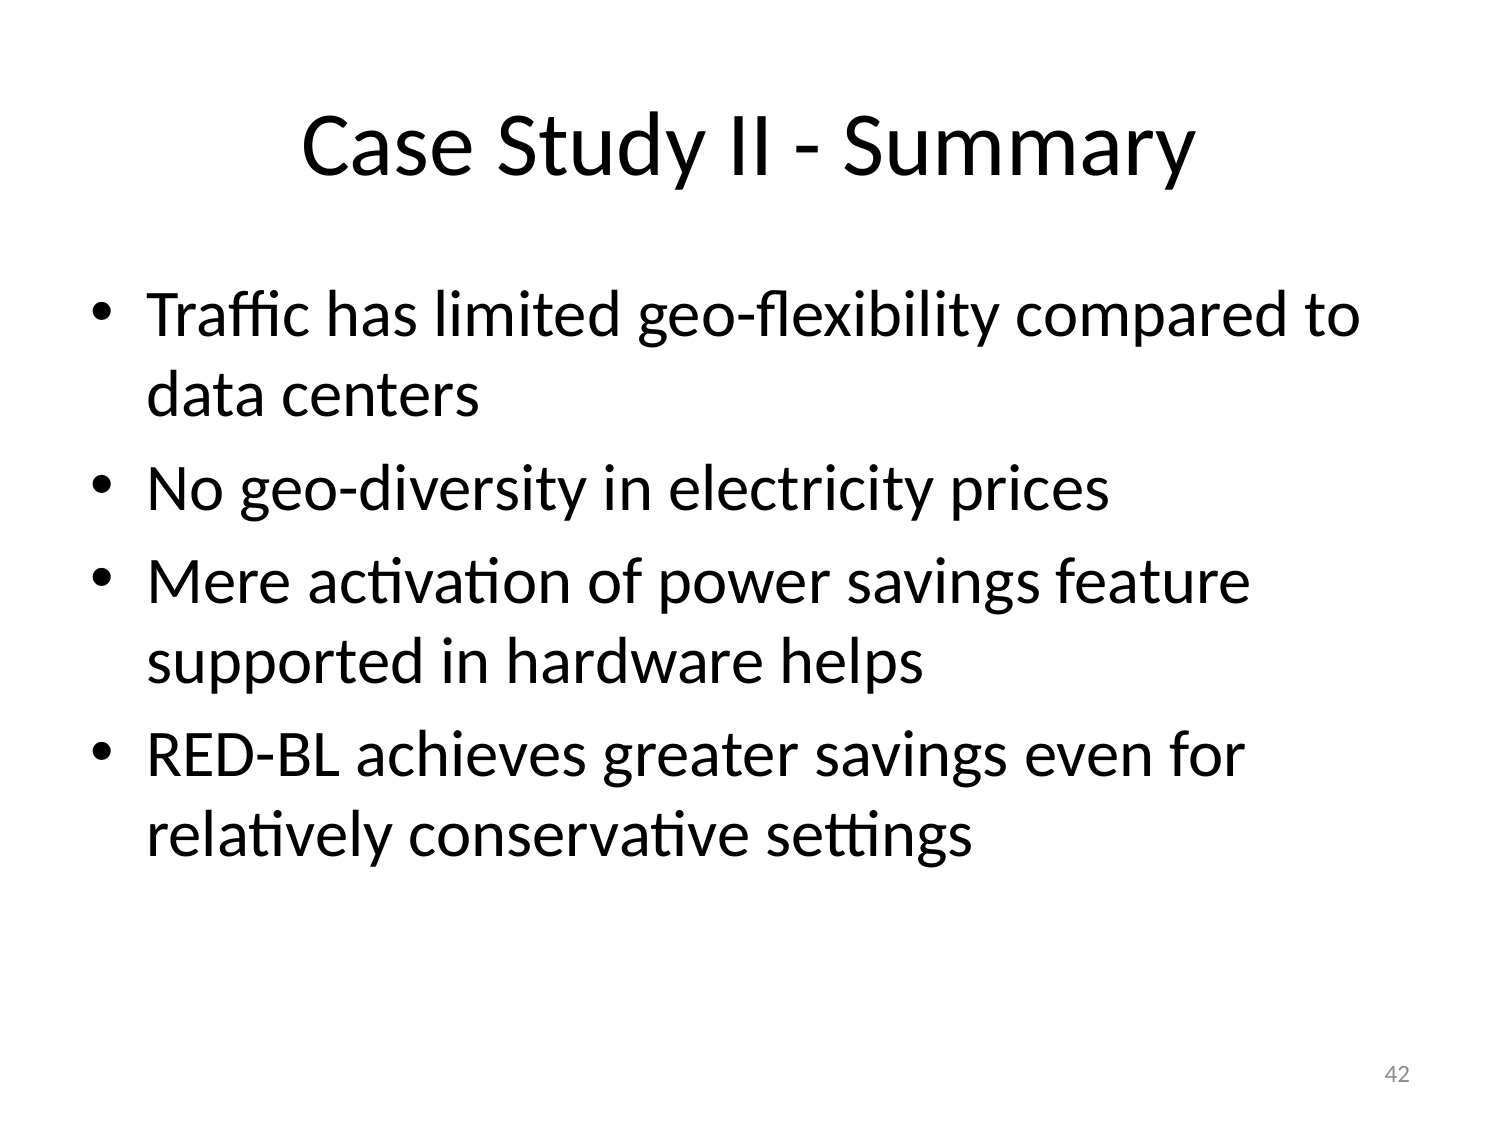

# Case Study II - Summary
Traffic has limited geo-flexibility compared to data centers
No geo-diversity in electricity prices
Mere activation of power savings feature supported in hardware helps
RED-BL achieves greater savings even for relatively conservative settings
42